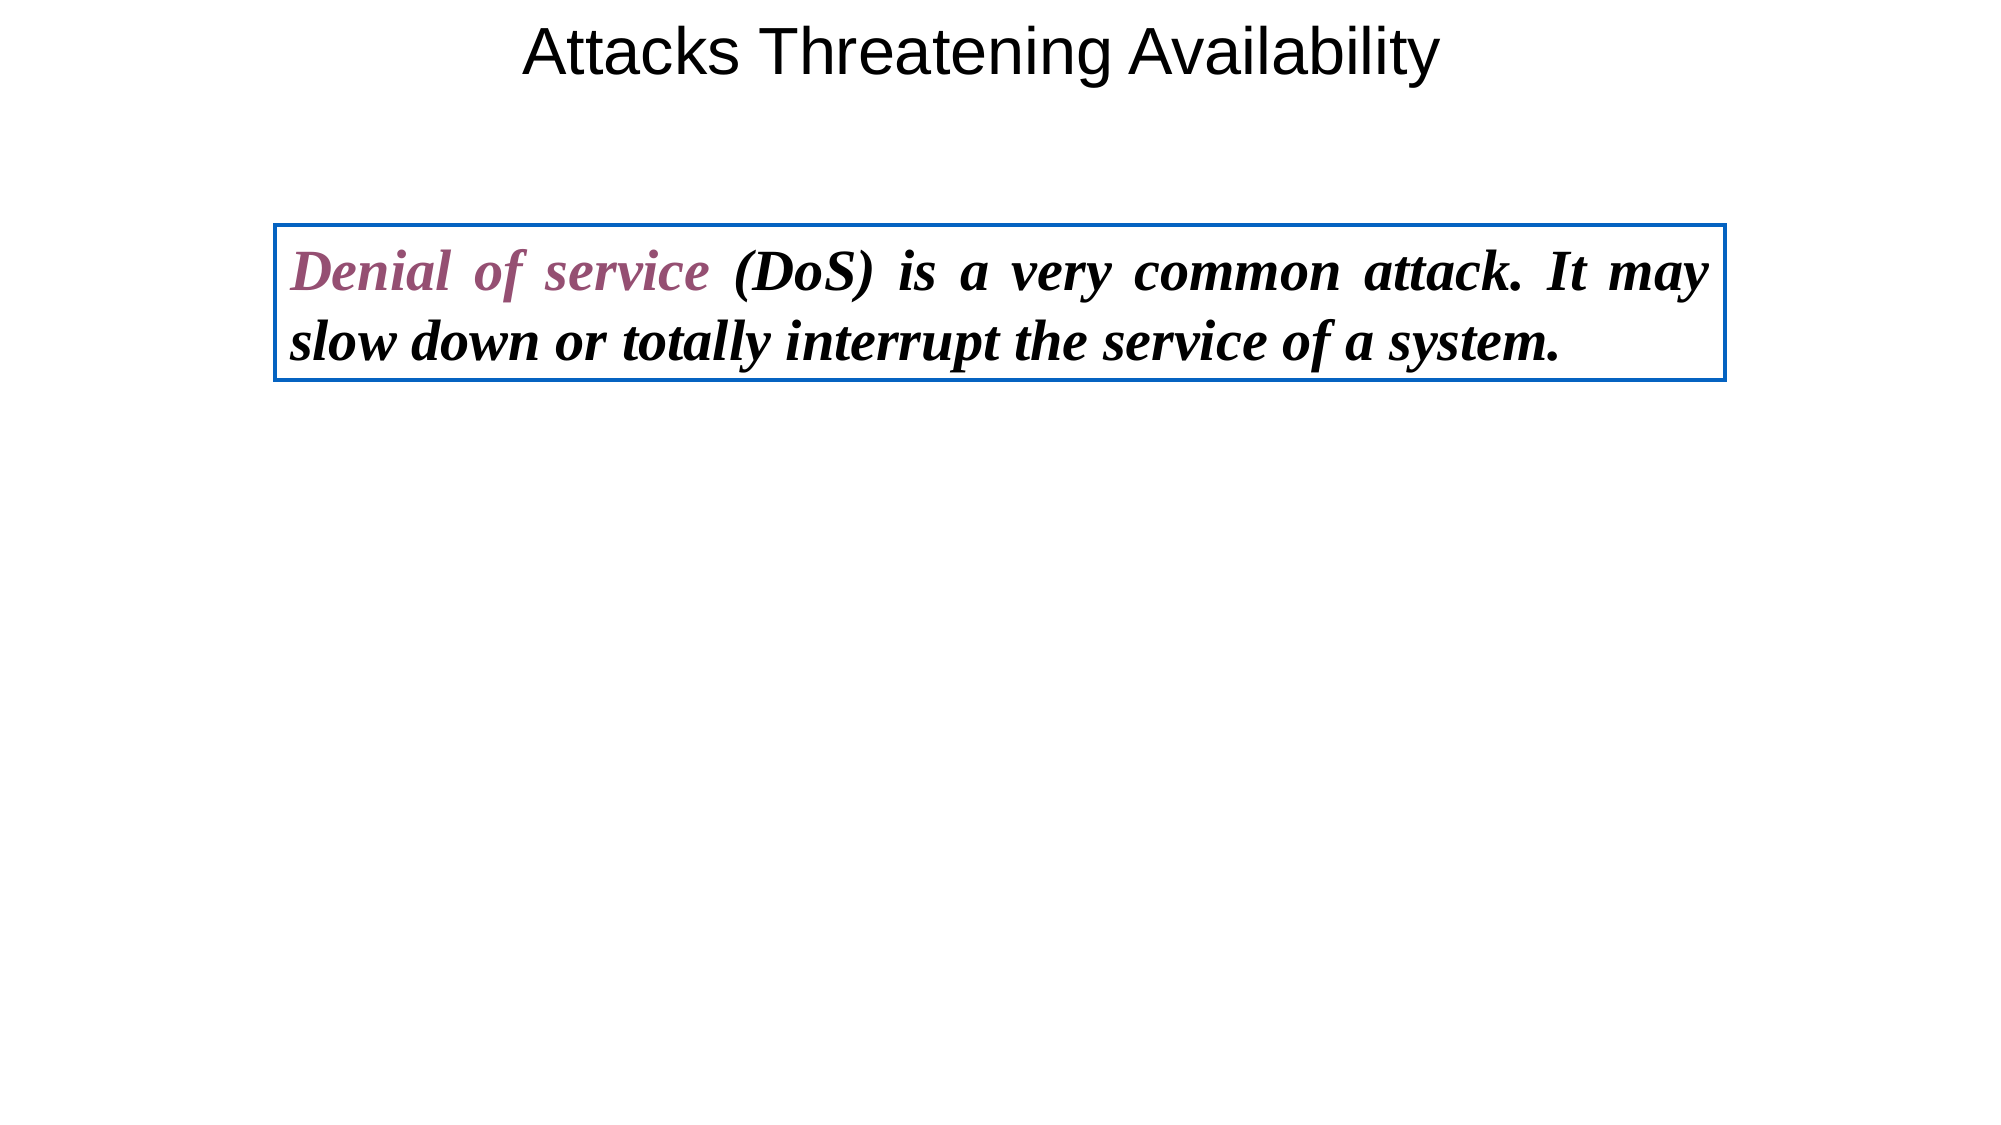

Attacks Threatening Availability
Denial of service (DoS) is a very common attack. It may slow down or totally interrupt the service of a system.